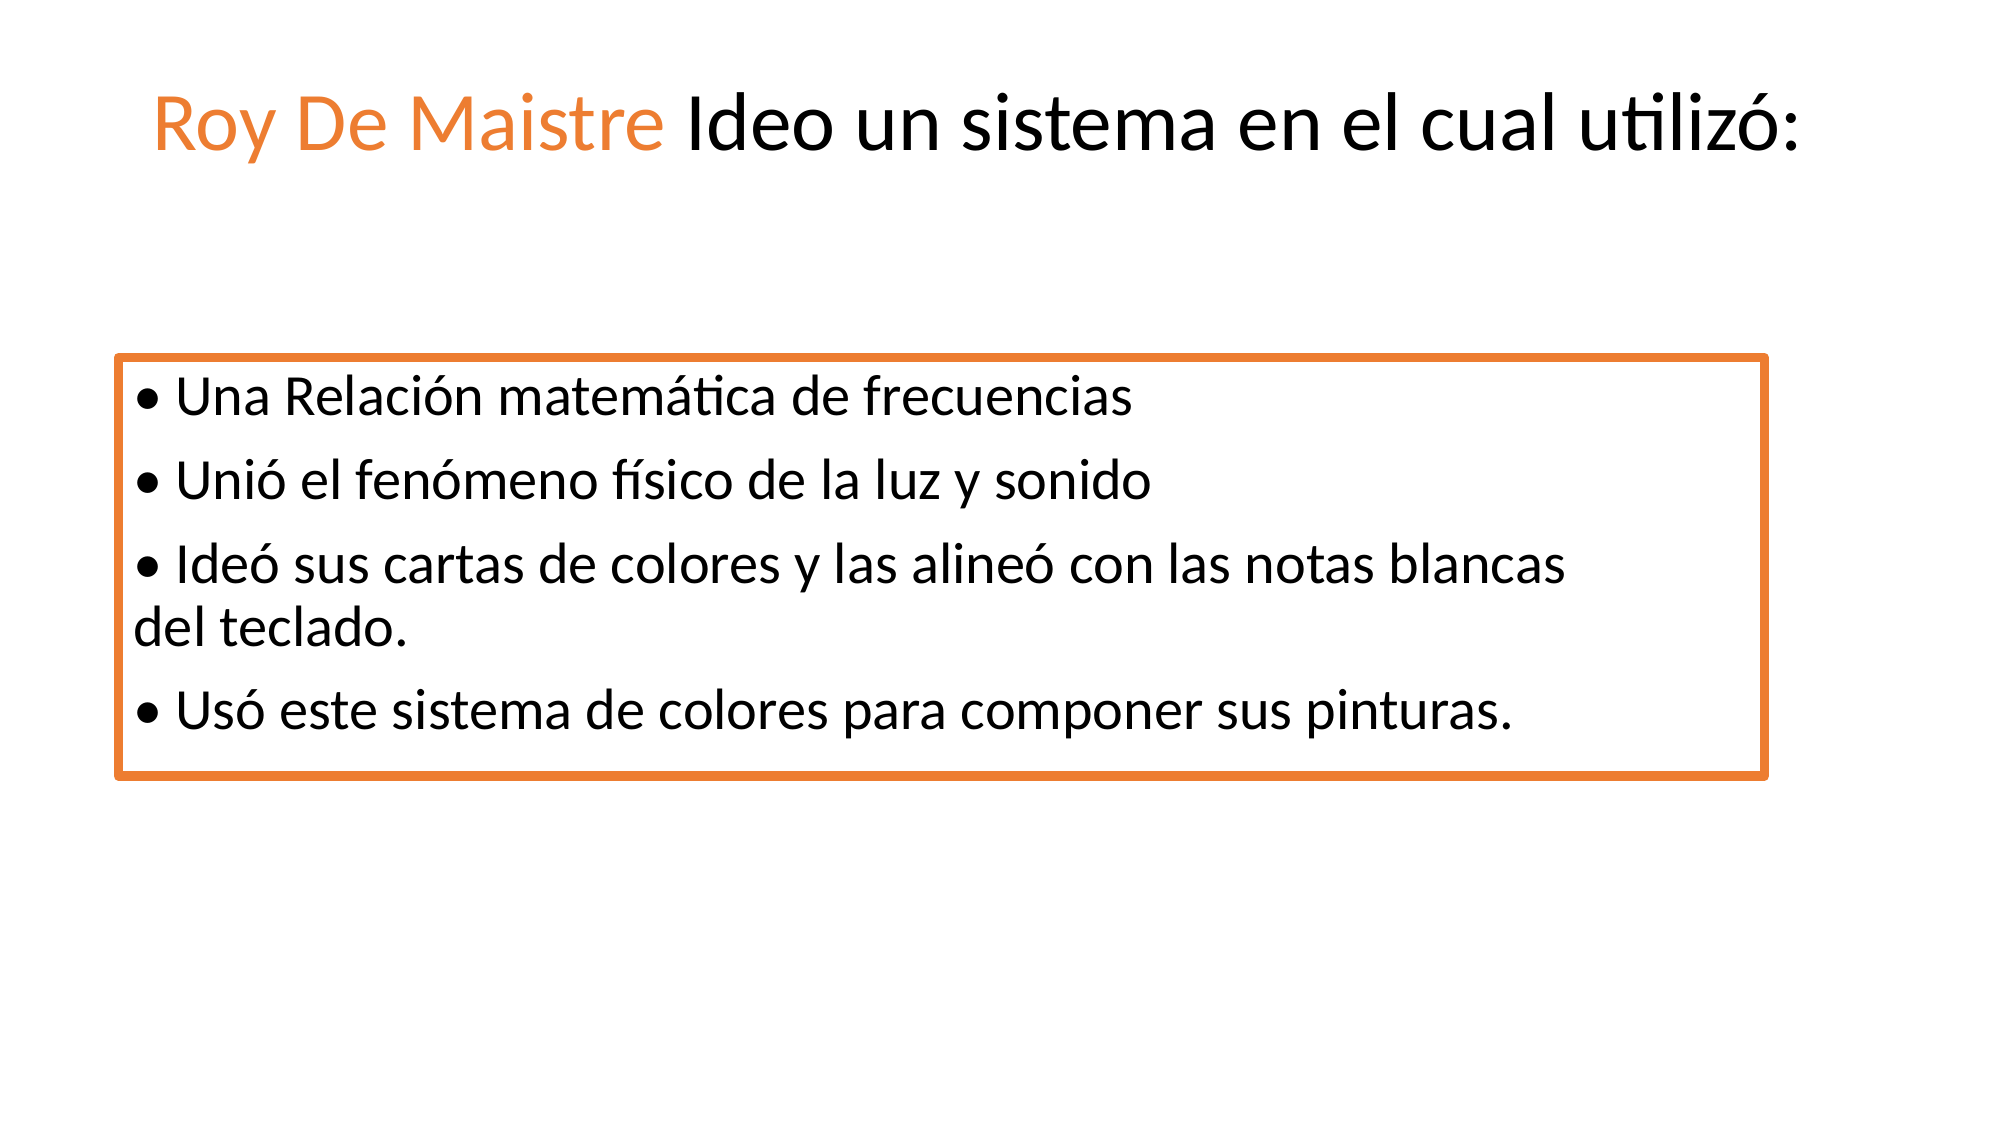

# Roy De Maistre Ideo un sistema en el cual utilizó:
• Una Relación matemática de frecuencias
• Unió el fenómeno físico de la luz y sonido
• Ideó sus cartas de colores y las alineó con las notas blancas           del teclado.
• Usó este sistema de colores para componer sus pinturas.